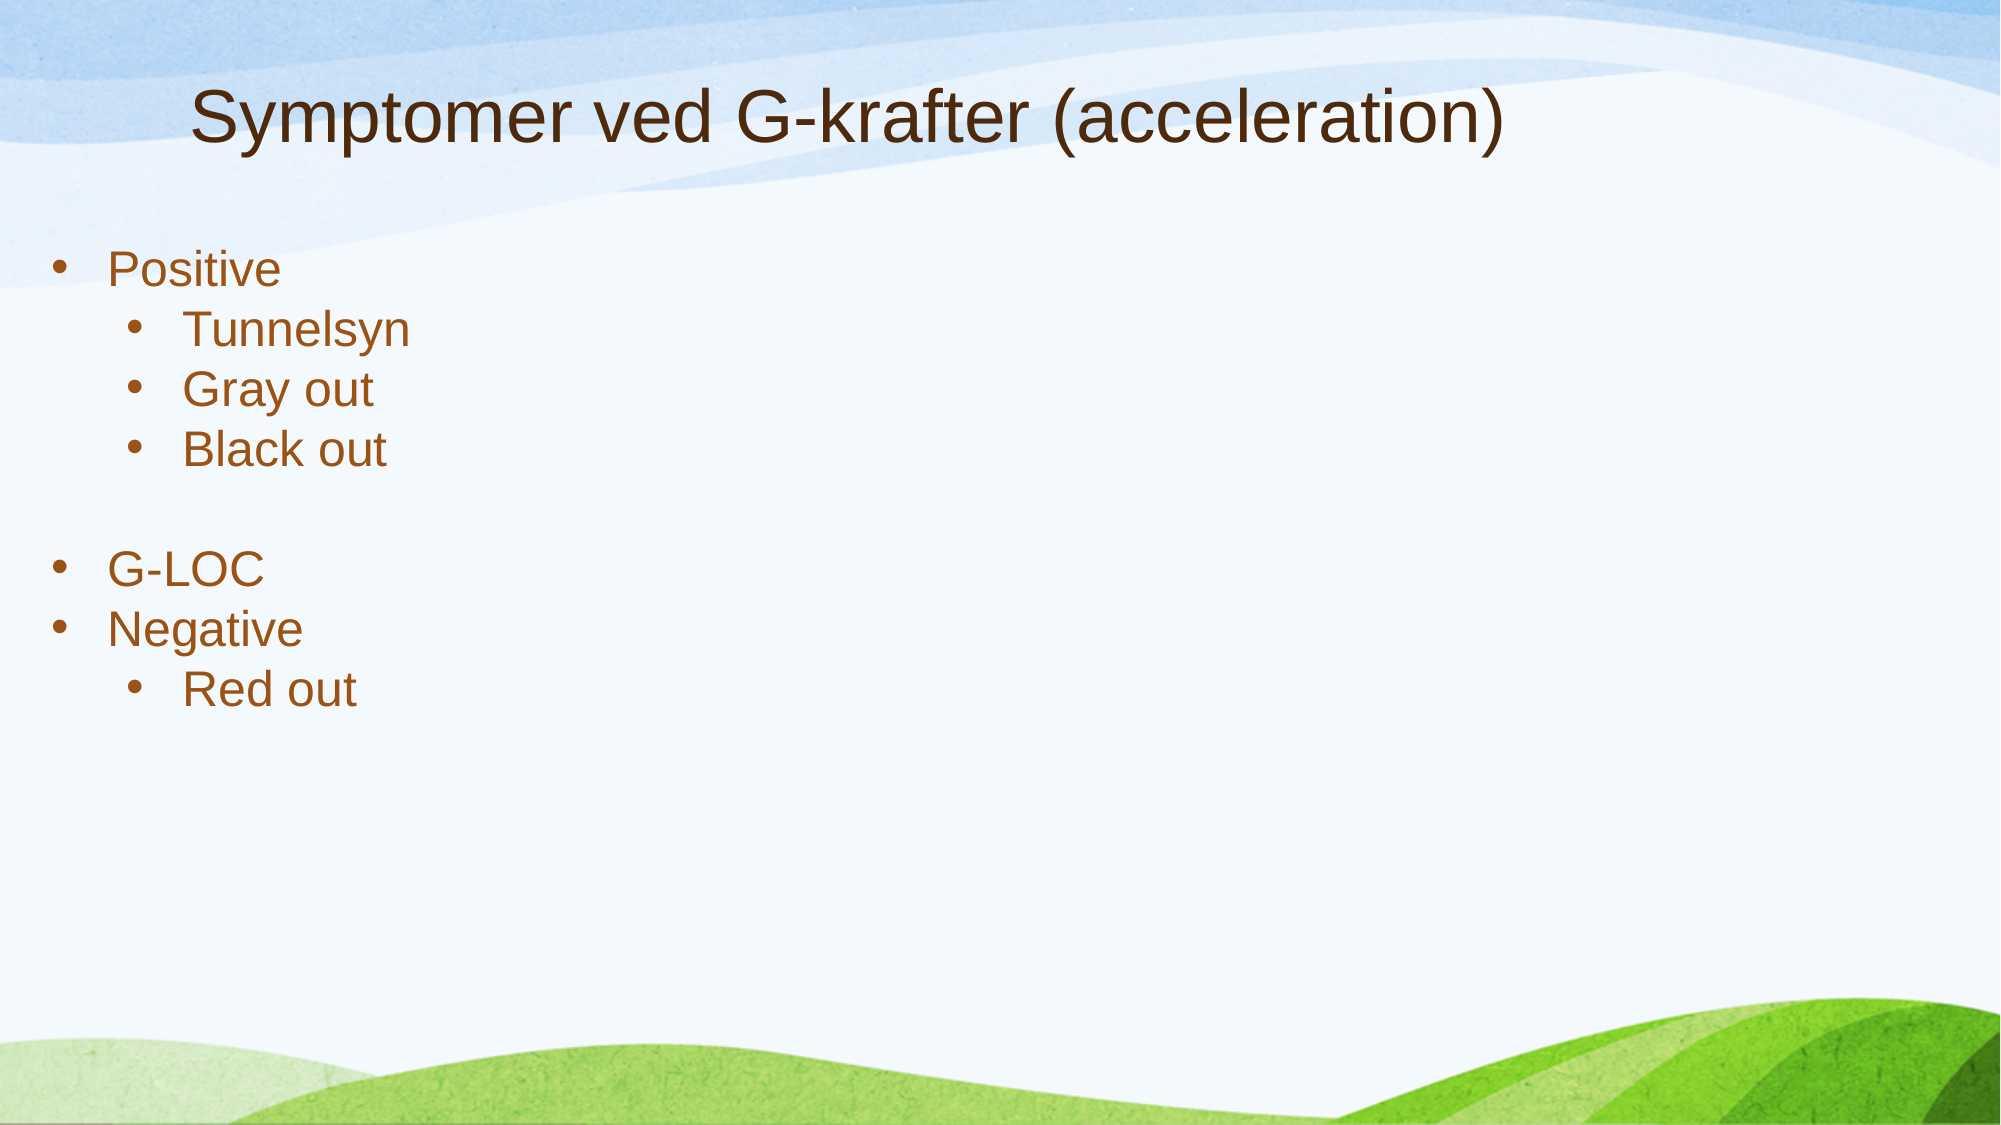

# Symptomer ved G-krafter (acceleration)
Positive
Tunnelsyn
Gray out
Black out

G-LOC
Negative
Red out